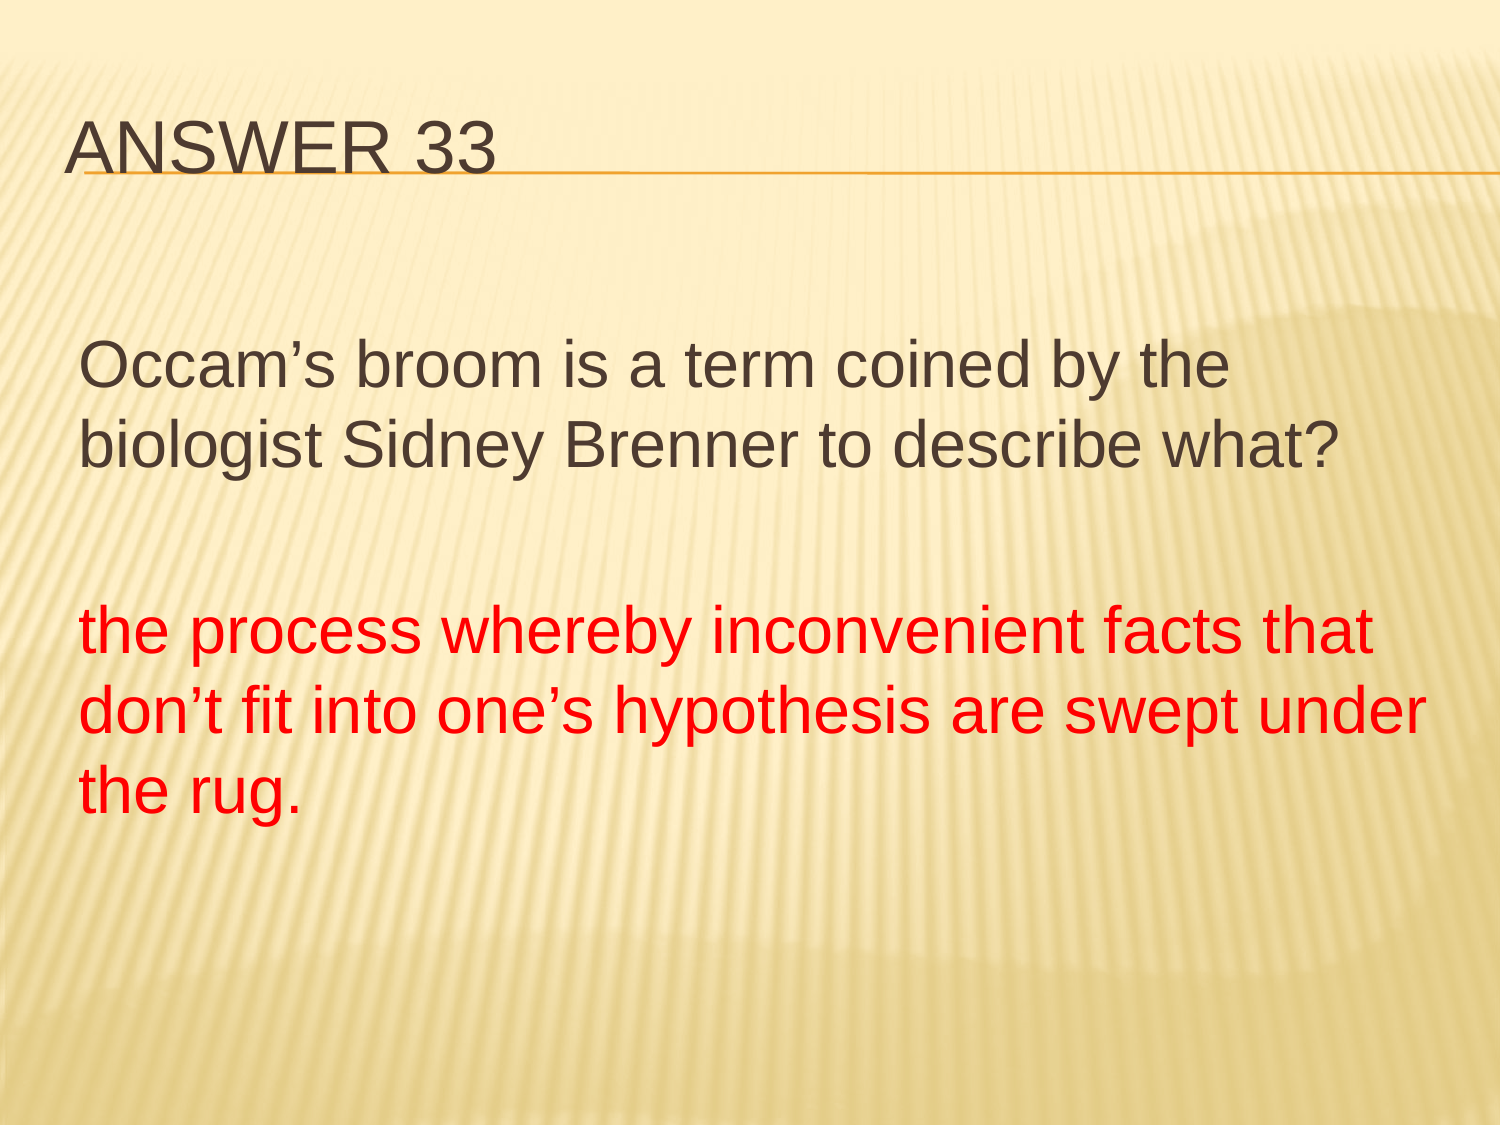

# Answer 33

Occam’s broom is a term coined by the biologist Sidney Brenner to describe what?

the process whereby inconvenient facts that don’t fit into one’s hypothesis are swept under the rug.